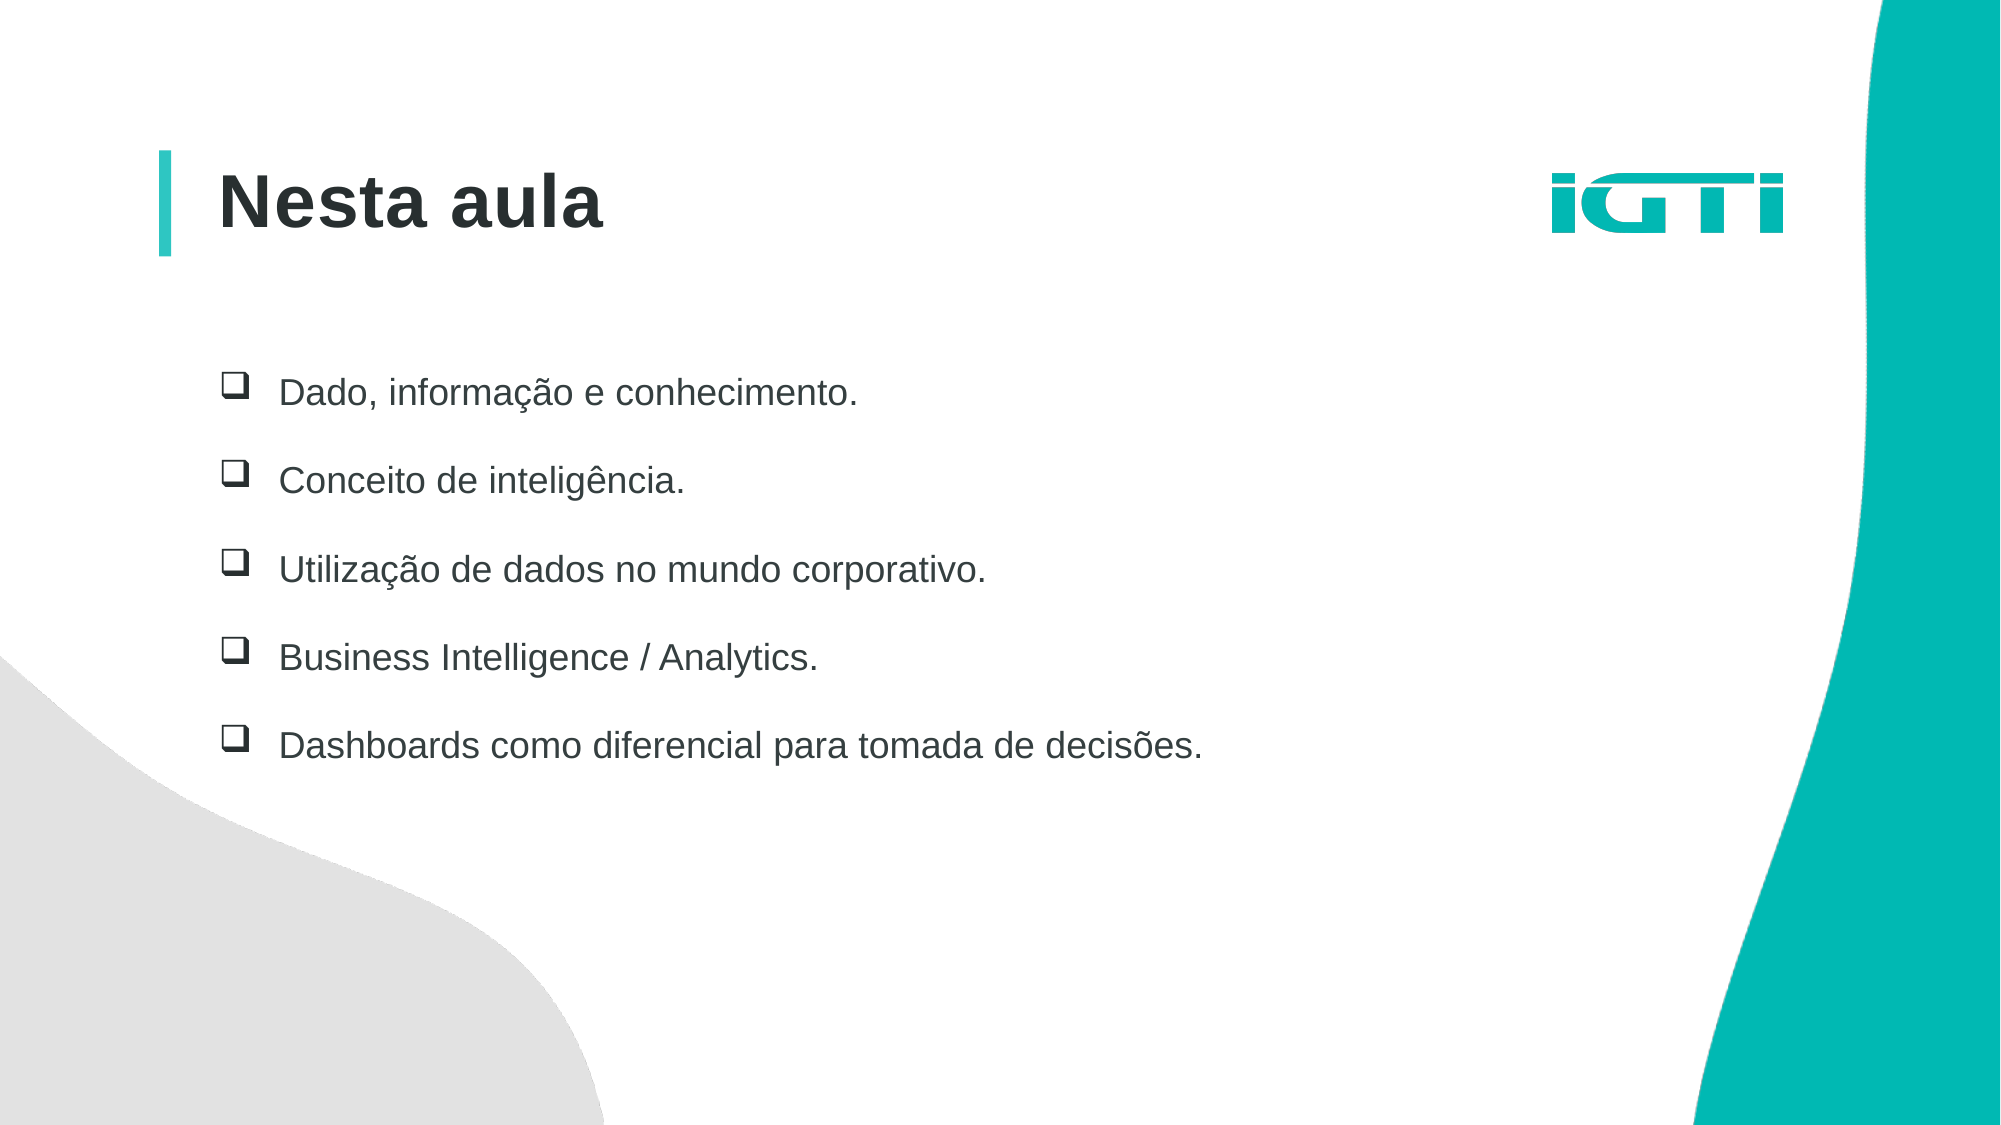

Nesta aula
Dado, informação e conhecimento.
Conceito de inteligência.
Utilização de dados no mundo corporativo.
Business Intelligence / Analytics.
Dashboards como diferencial para tomada de decisões.